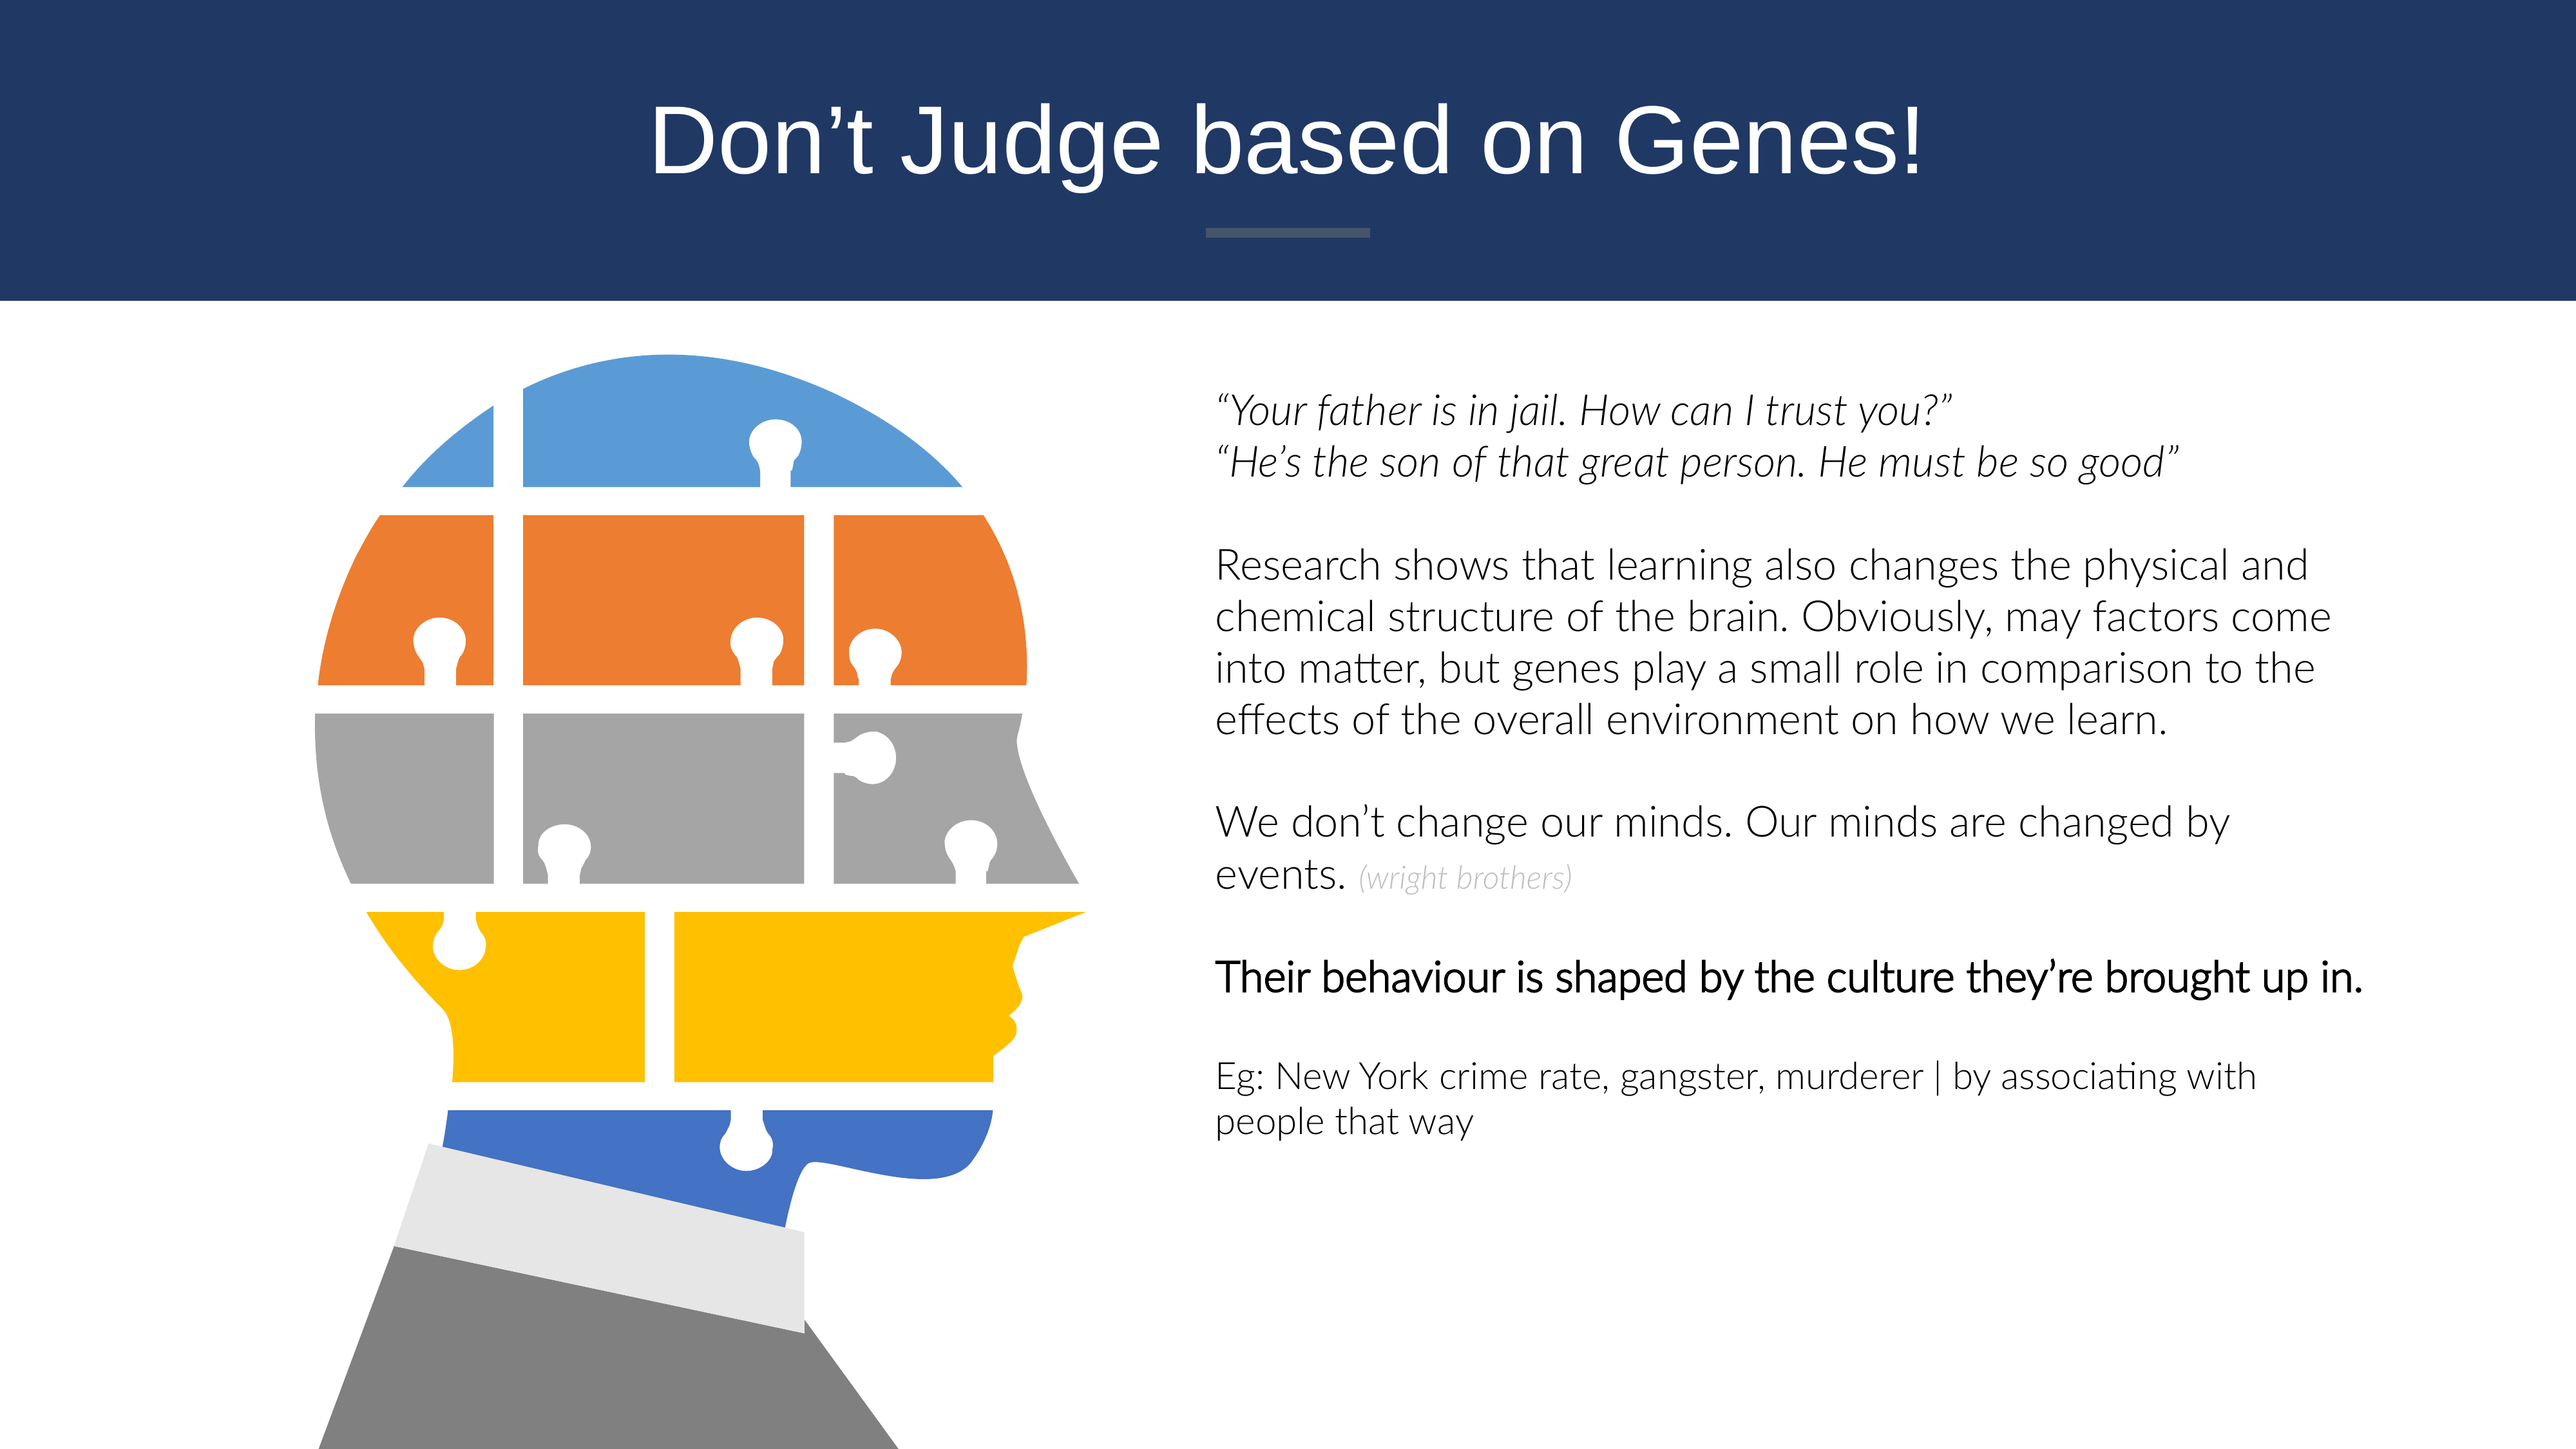

Don’t Judge based on Genes!

“Your father is in jail. How can I trust you?”
“He’s the son of that great person. He must be so good”

Research shows that learning also changes the physical and chemical structure of the brain. Obviously, may factors come into matter, but genes play a small role in comparison to the effects of the overall environment on how we learn.

We don’t change our minds. Our minds are changed by events. (wright brothers)

Their behaviour is shaped by the culture they’re brought up in.

Eg: New York crime rate, gangster, murderer | by associating with people that way